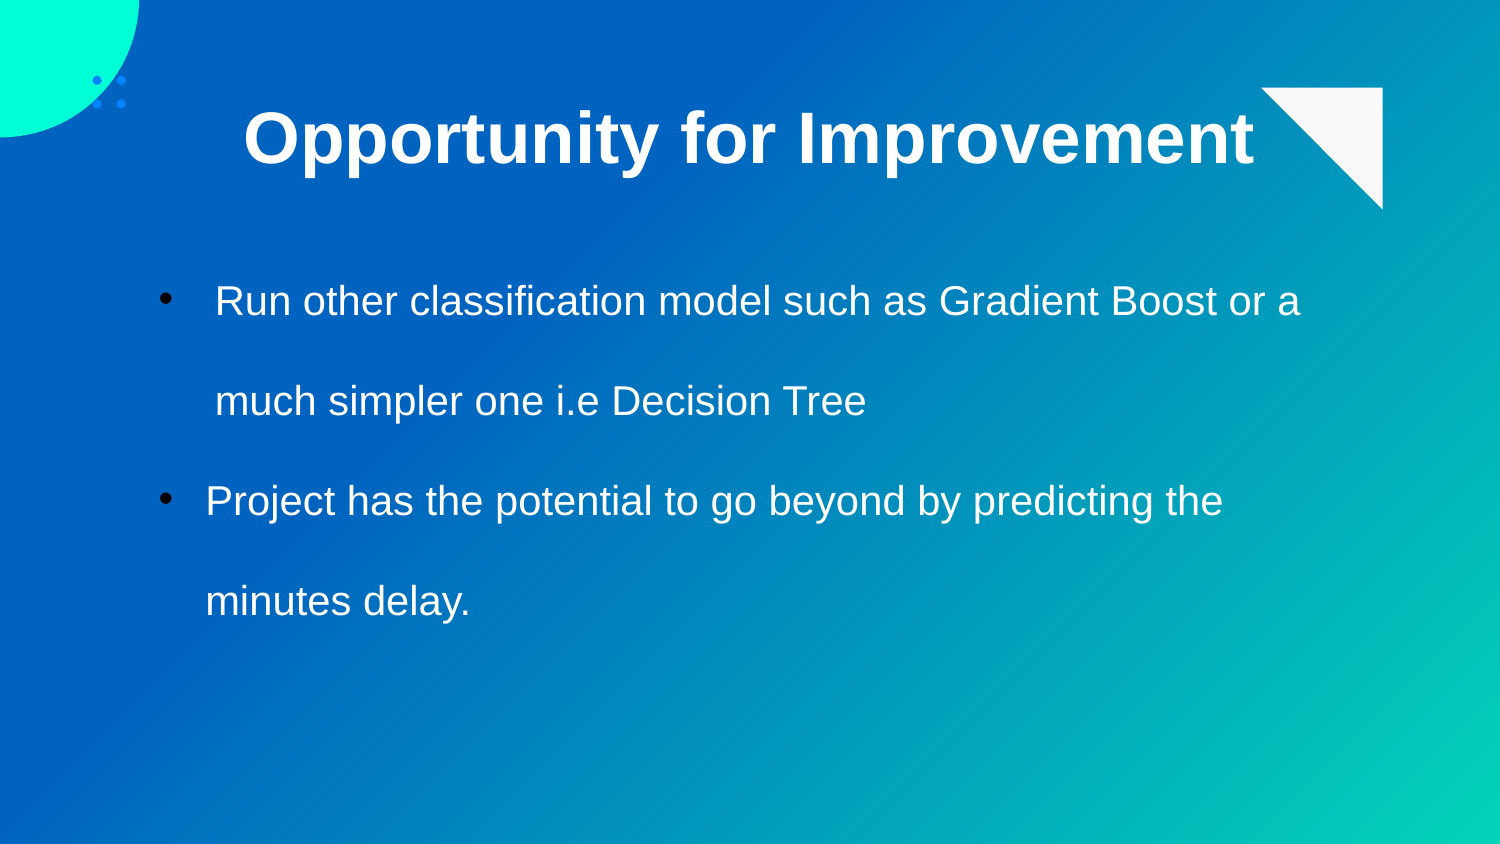

# Opportunity for Improvement
Run other classification model such as Gradient Boost or a much simpler one i.e Decision Tree
Project has the potential to go beyond by predicting the minutes delay.